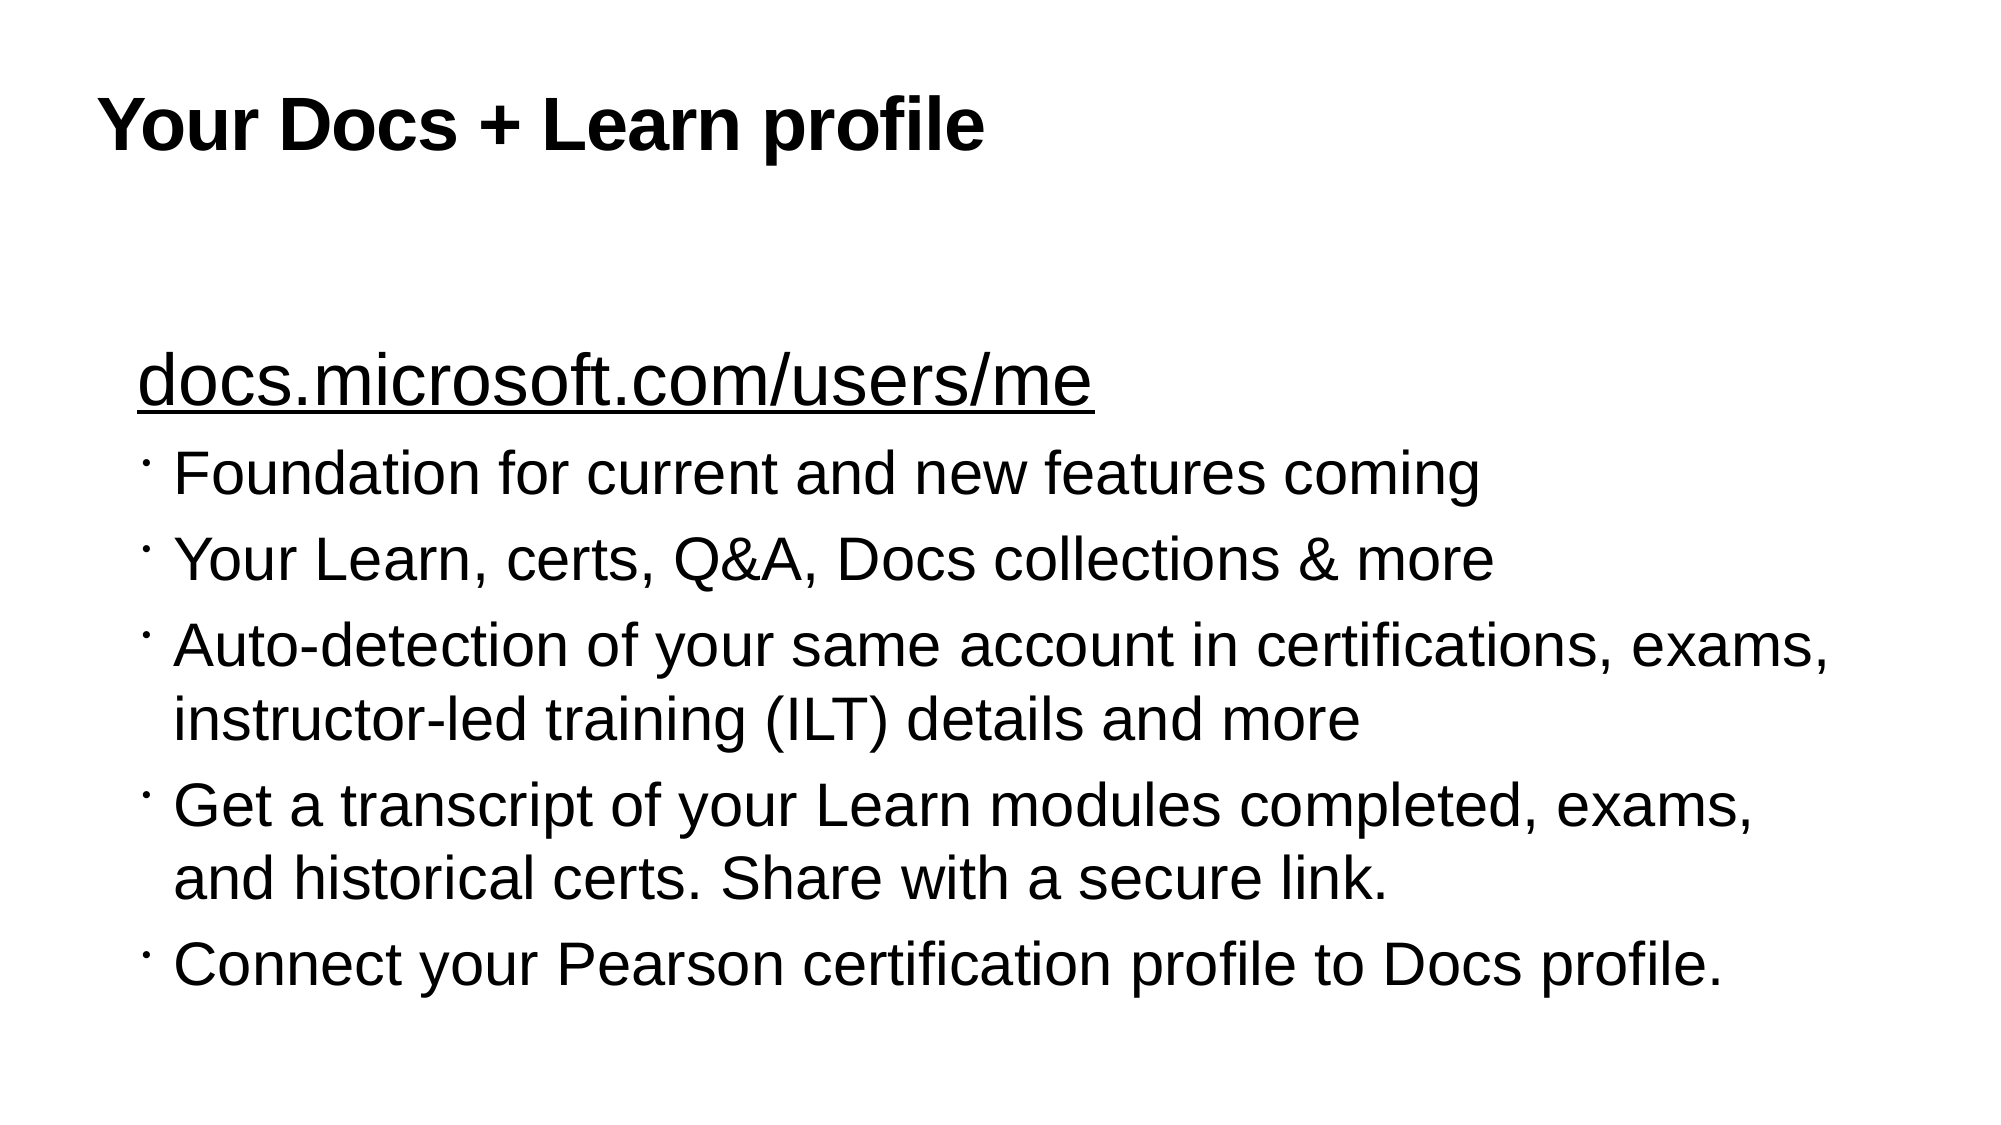

# Your Docs + Learn profile

docs.microsoft.com/users/me
Foundation for current and new features coming
Your Learn, certs, Q&A, Docs collections & more
Auto-detection of your same account in certifications, exams, instructor-led training (ILT) details and more
Get a transcript of your Learn modules completed, exams, and historical certs. Share with a secure link.
Connect your Pearson certification profile to Docs profile.